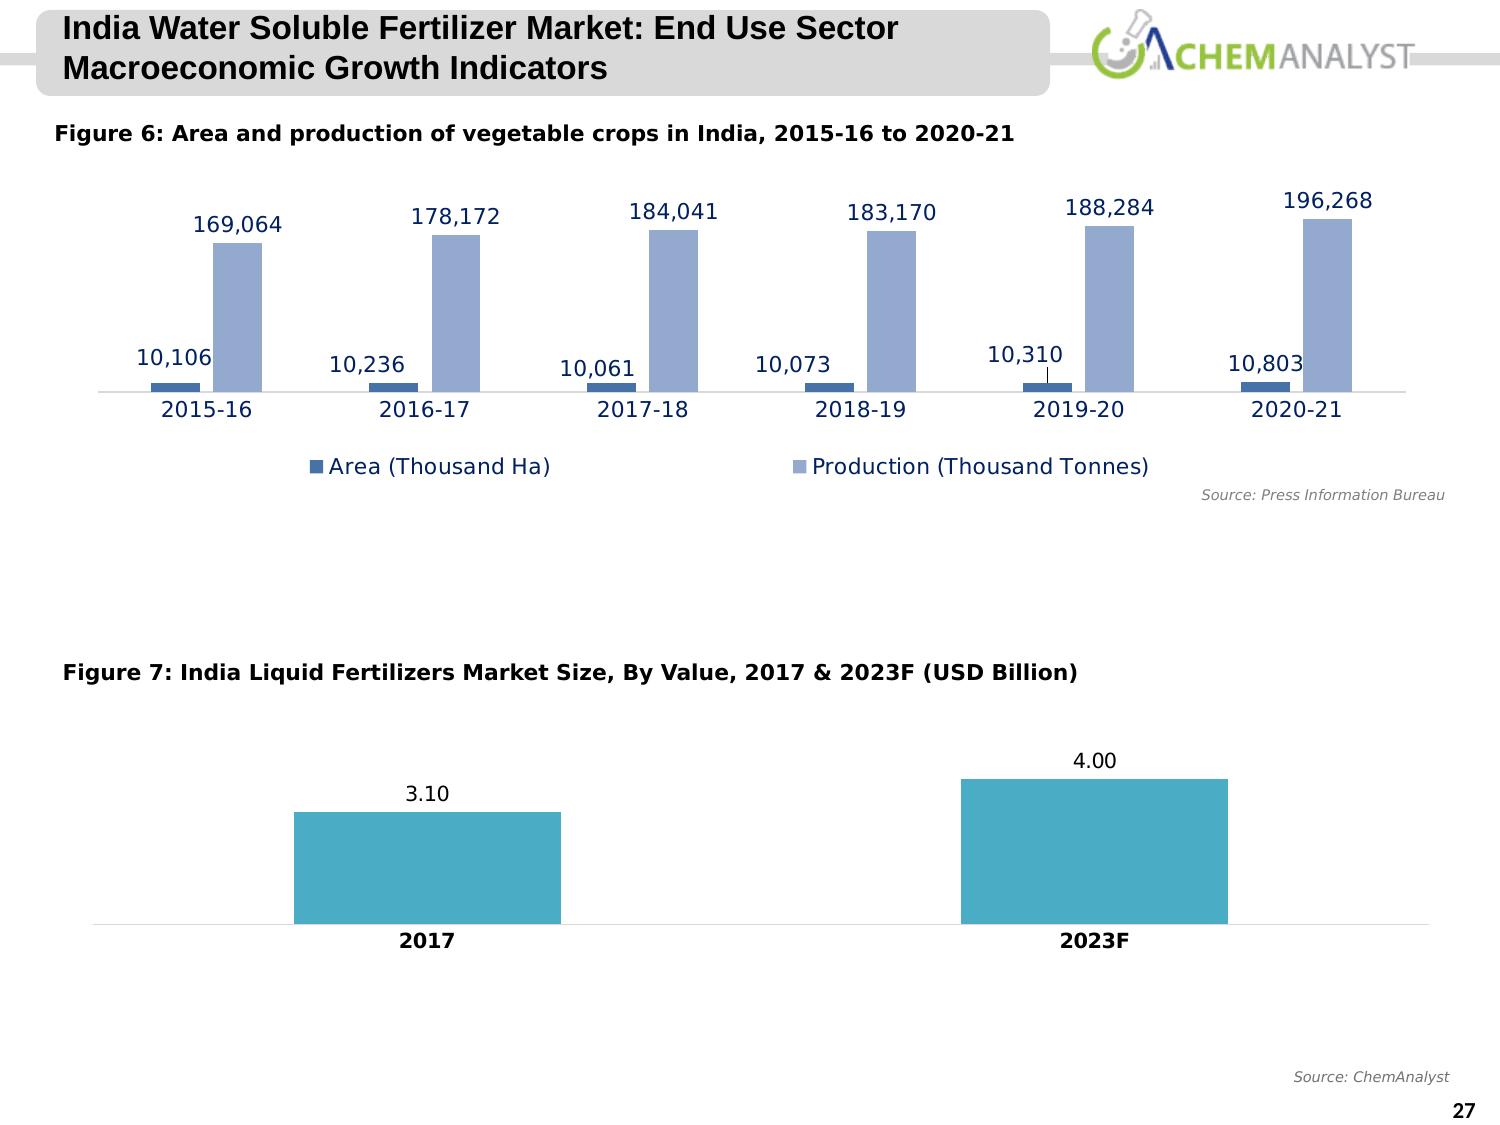

India Water Soluble Fertilizer Market: End Use Sector Macroeconomic Growth Indicators
Figure 6: Area and production of vegetable crops in India, 2015-16 to 2020-21

### Chart

| Category | Area (Thousand Ha) | Production (Thousand Tonnes) |
|---|---|---|
| 2015-16 | 10106.0 | 169064.0 |
| 2016-17 | 10236.0 | 178172.0 |
| 2017-18 | 10061.0 | 184041.0 |
| 2018-19 | 10073.0 | 183170.0 |
| 2019-20 | 10310.0 | 188284.0 |
| 2020-21 | 10803.0 | 196268.0 |
Source: Press Information Bureau
Figure 7: India Liquid Fertilizers Market Size, By Value, 2017 & 2023F (USD Billion)

### Chart

| Category | Column1 |
|---|---|
| 2017 | 3.1 |
| 2023F | 4.0 |
Source: ChemAnalyst
© ChemAnalyst
27